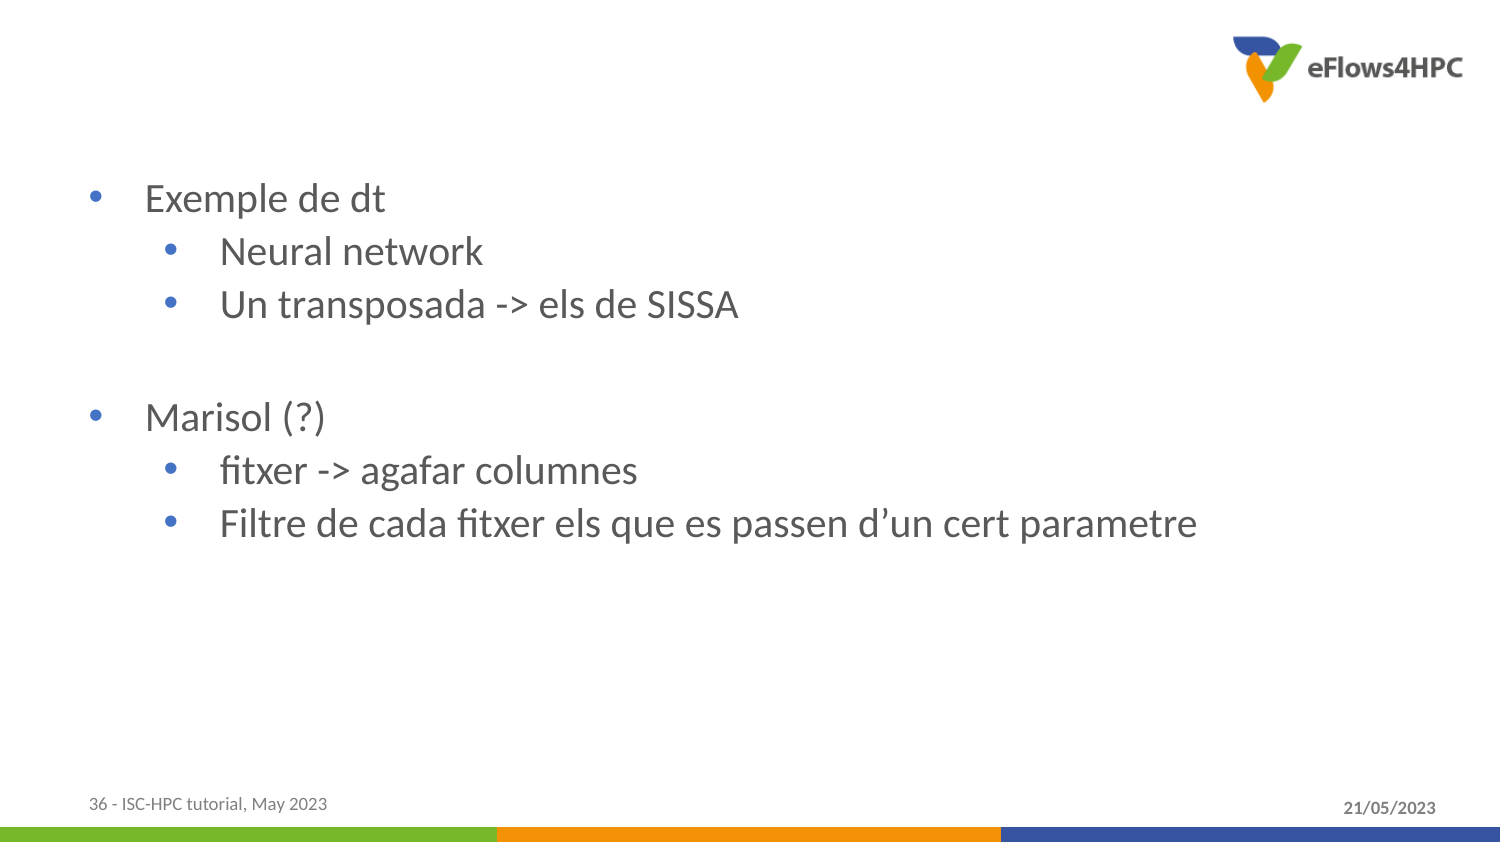

#
Exemple de dt
Neural network
Un transposada -> els de SISSA

Marisol (?)
fitxer -> agafar columnes
Filtre de cada fitxer els que es passen d’un cert parametre